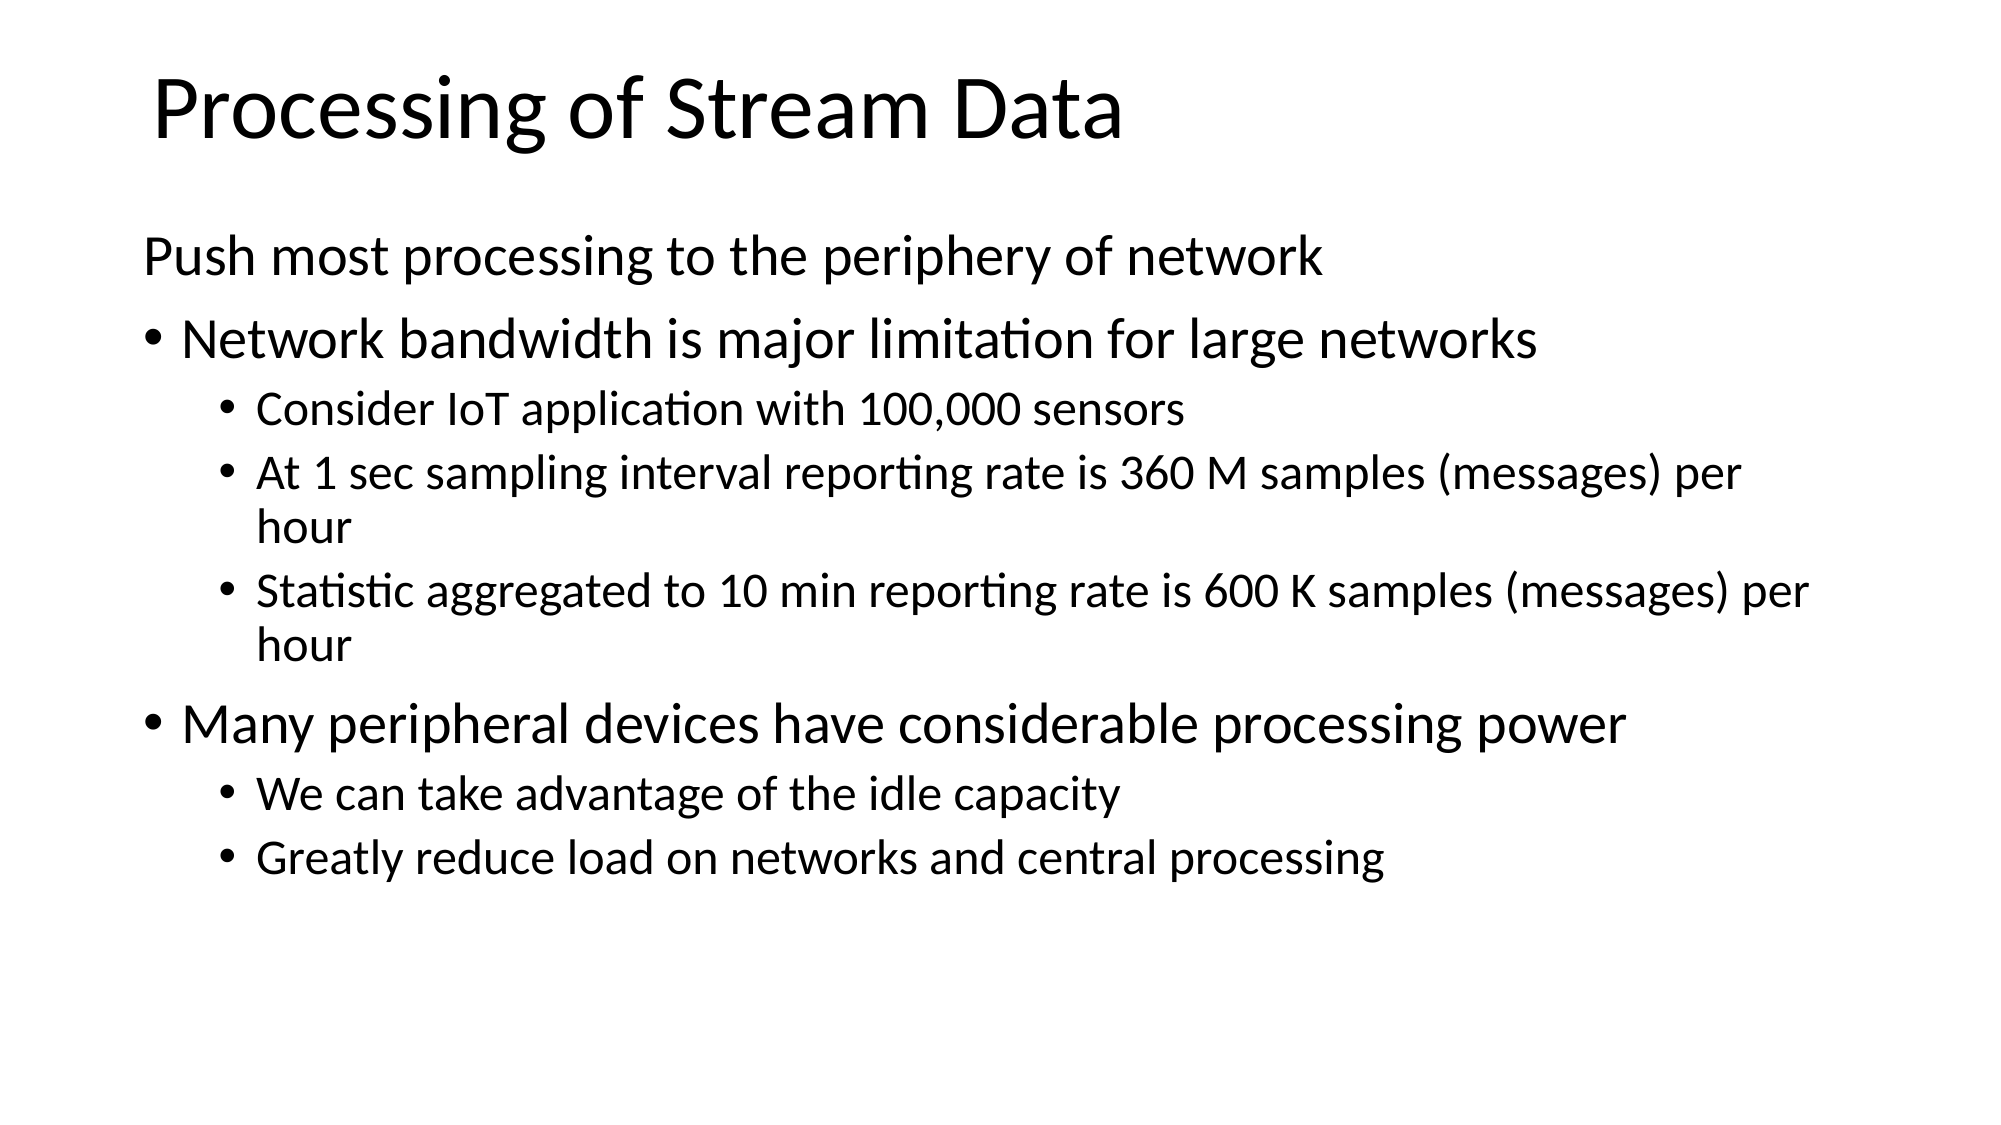

Processing of Stream Data
Push most processing to the periphery of network
Network bandwidth is major limitation for large networks
Consider IoT application with 100,000 sensors
At 1 sec sampling interval reporting rate is 360 M samples (messages) per hour
Statistic aggregated to 10 min reporting rate is 600 K samples (messages) per hour
Many peripheral devices have considerable processing power
We can take advantage of the idle capacity
Greatly reduce load on networks and central processing